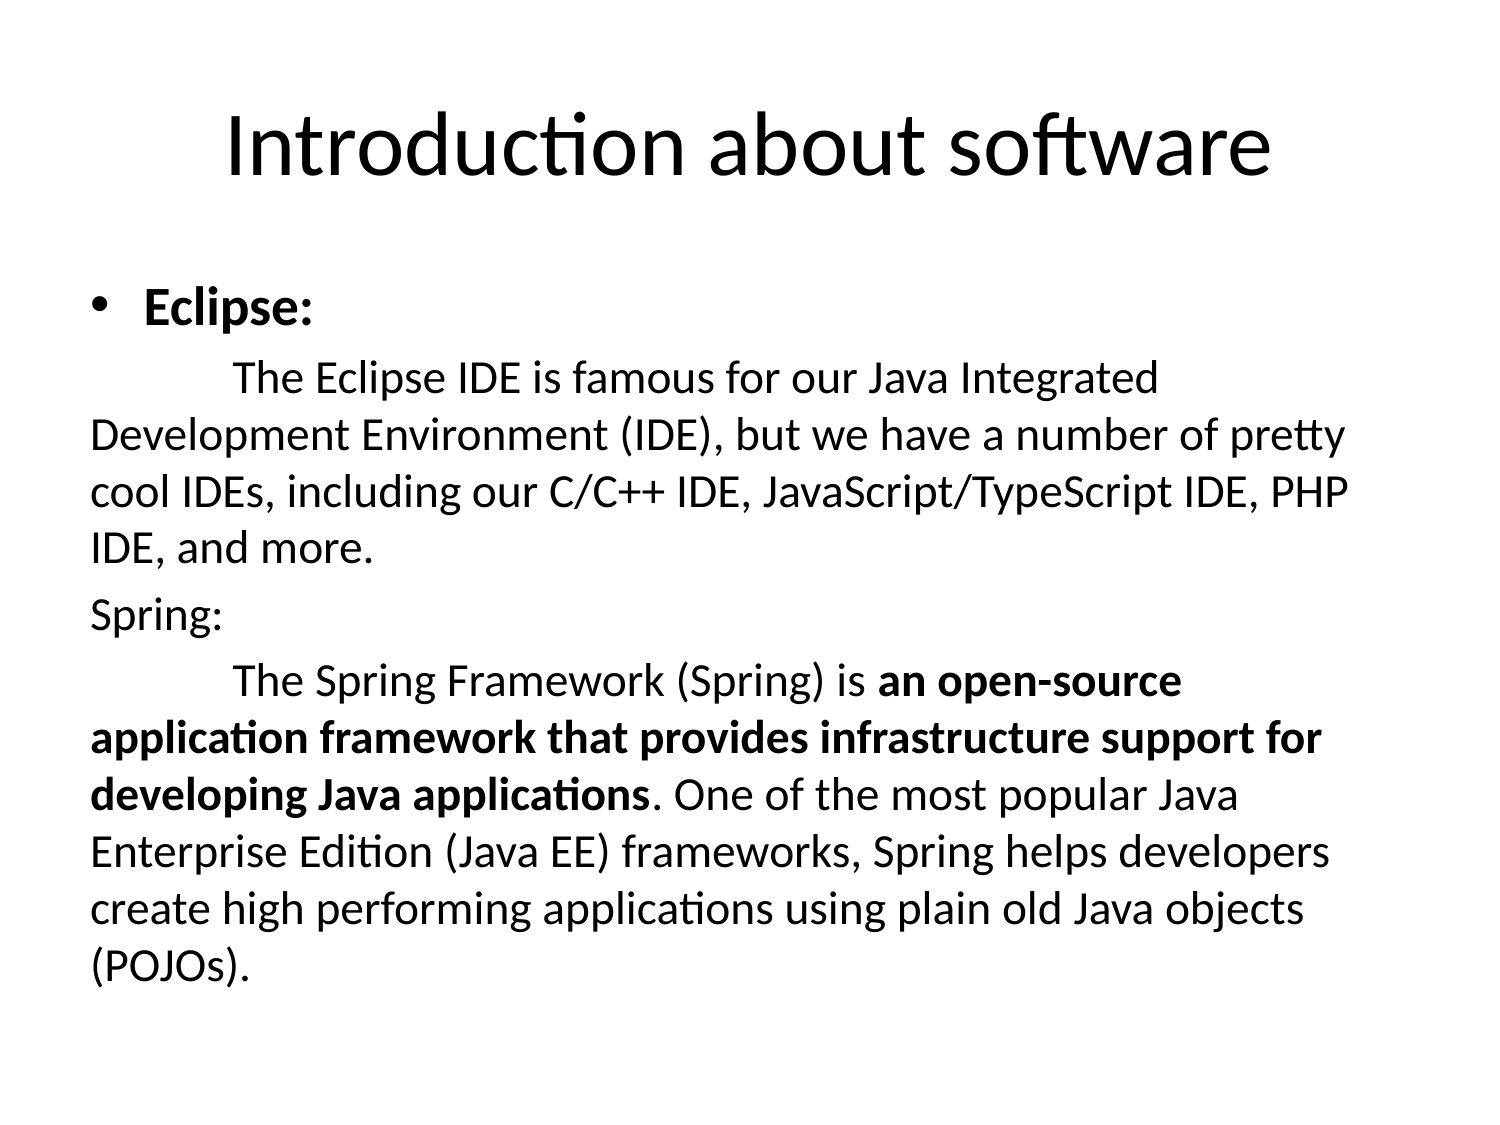

# Introduction about software
Eclipse:
	The Eclipse IDE is famous for our Java Integrated Development Environment (IDE), but we have a number of pretty cool IDEs, including our C/C++ IDE, JavaScript/TypeScript IDE, PHP IDE, and more.
Spring:
	The Spring Framework (Spring) is an open-source application framework that provides infrastructure support for developing Java applications. One of the most popular Java Enterprise Edition (Java EE) frameworks, Spring helps developers create high performing applications using plain old Java objects (POJOs).